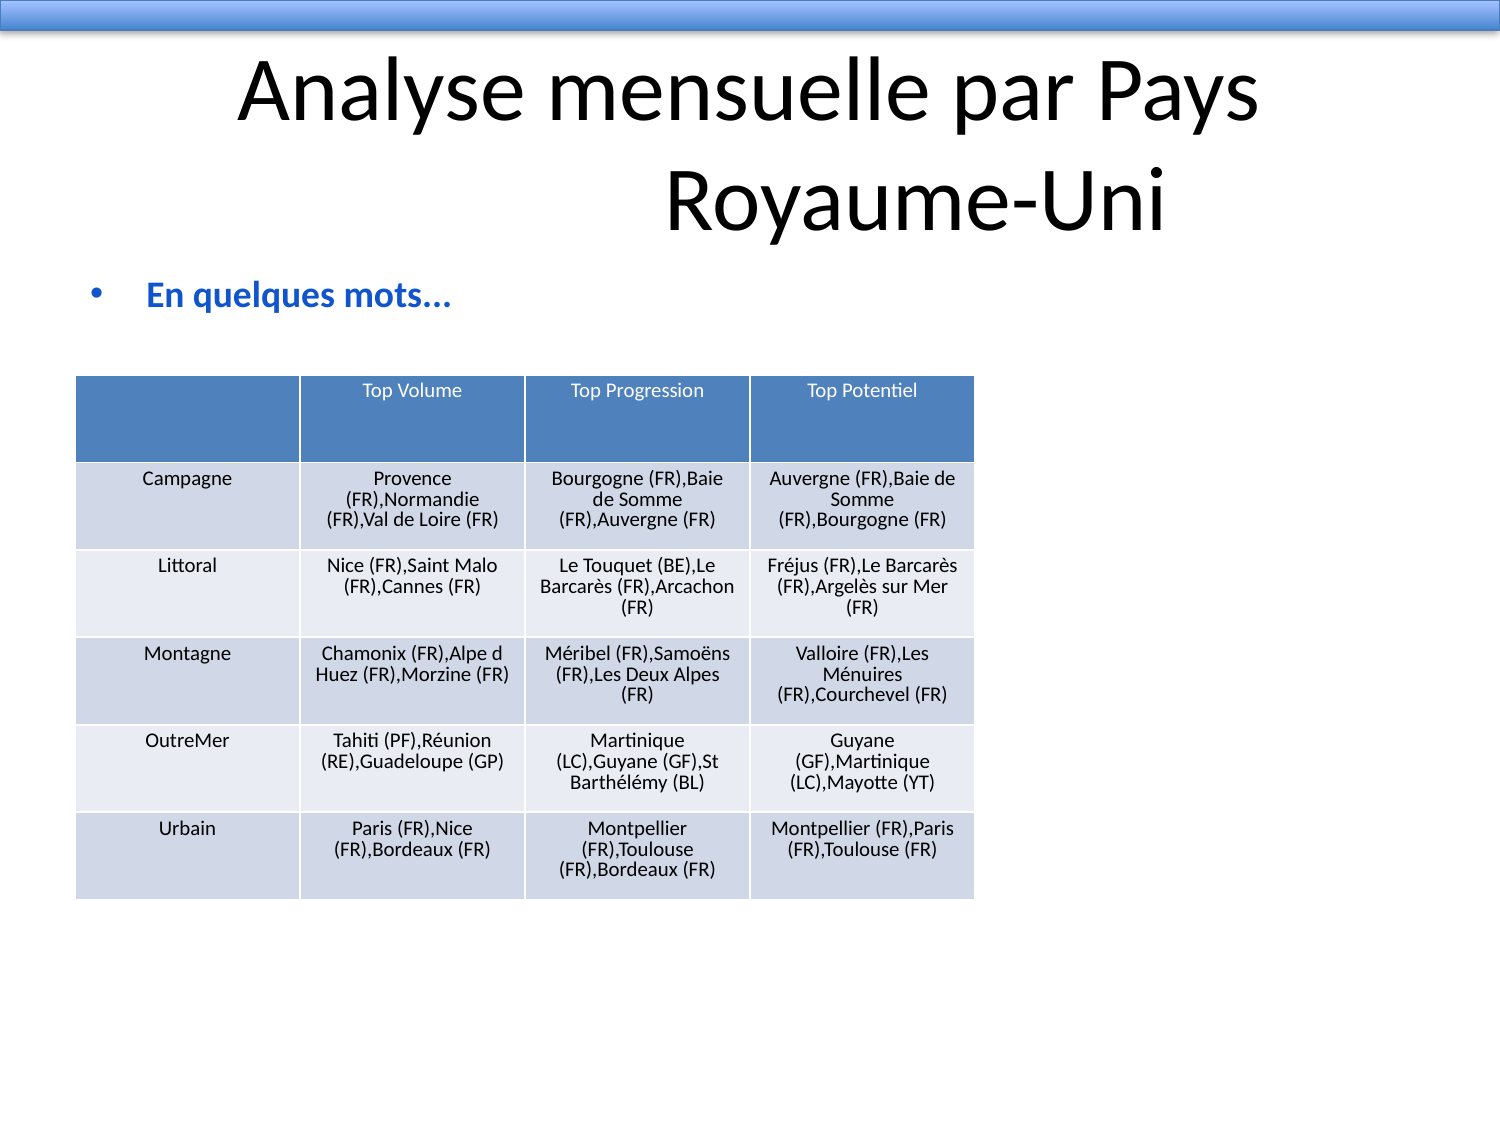

# Analyse mensuelle par Pays
                Royaume-Uni
En quelques mots...
|  | Top Volume | Top Progression | Top Potentiel |
| --- | --- | --- | --- |
| Campagne | Provence (FR),Normandie (FR),Val de Loire (FR) | Bourgogne (FR),Baie de Somme (FR),Auvergne (FR) | Auvergne (FR),Baie de Somme (FR),Bourgogne (FR) |
| Littoral | Nice (FR),Saint Malo (FR),Cannes (FR) | Le Touquet (BE),Le Barcarès (FR),Arcachon (FR) | Fréjus (FR),Le Barcarès (FR),Argelès sur Mer (FR) |
| Montagne | Chamonix (FR),Alpe d Huez (FR),Morzine (FR) | Méribel (FR),Samoëns (FR),Les Deux Alpes (FR) | Valloire (FR),Les Ménuires (FR),Courchevel (FR) |
| OutreMer | Tahiti (PF),Réunion (RE),Guadeloupe (GP) | Martinique (LC),Guyane (GF),St Barthélémy (BL) | Guyane (GF),Martinique (LC),Mayotte (YT) |
| Urbain | Paris (FR),Nice (FR),Bordeaux (FR) | Montpellier (FR),Toulouse (FR),Bordeaux (FR) | Montpellier (FR),Paris (FR),Toulouse (FR) |